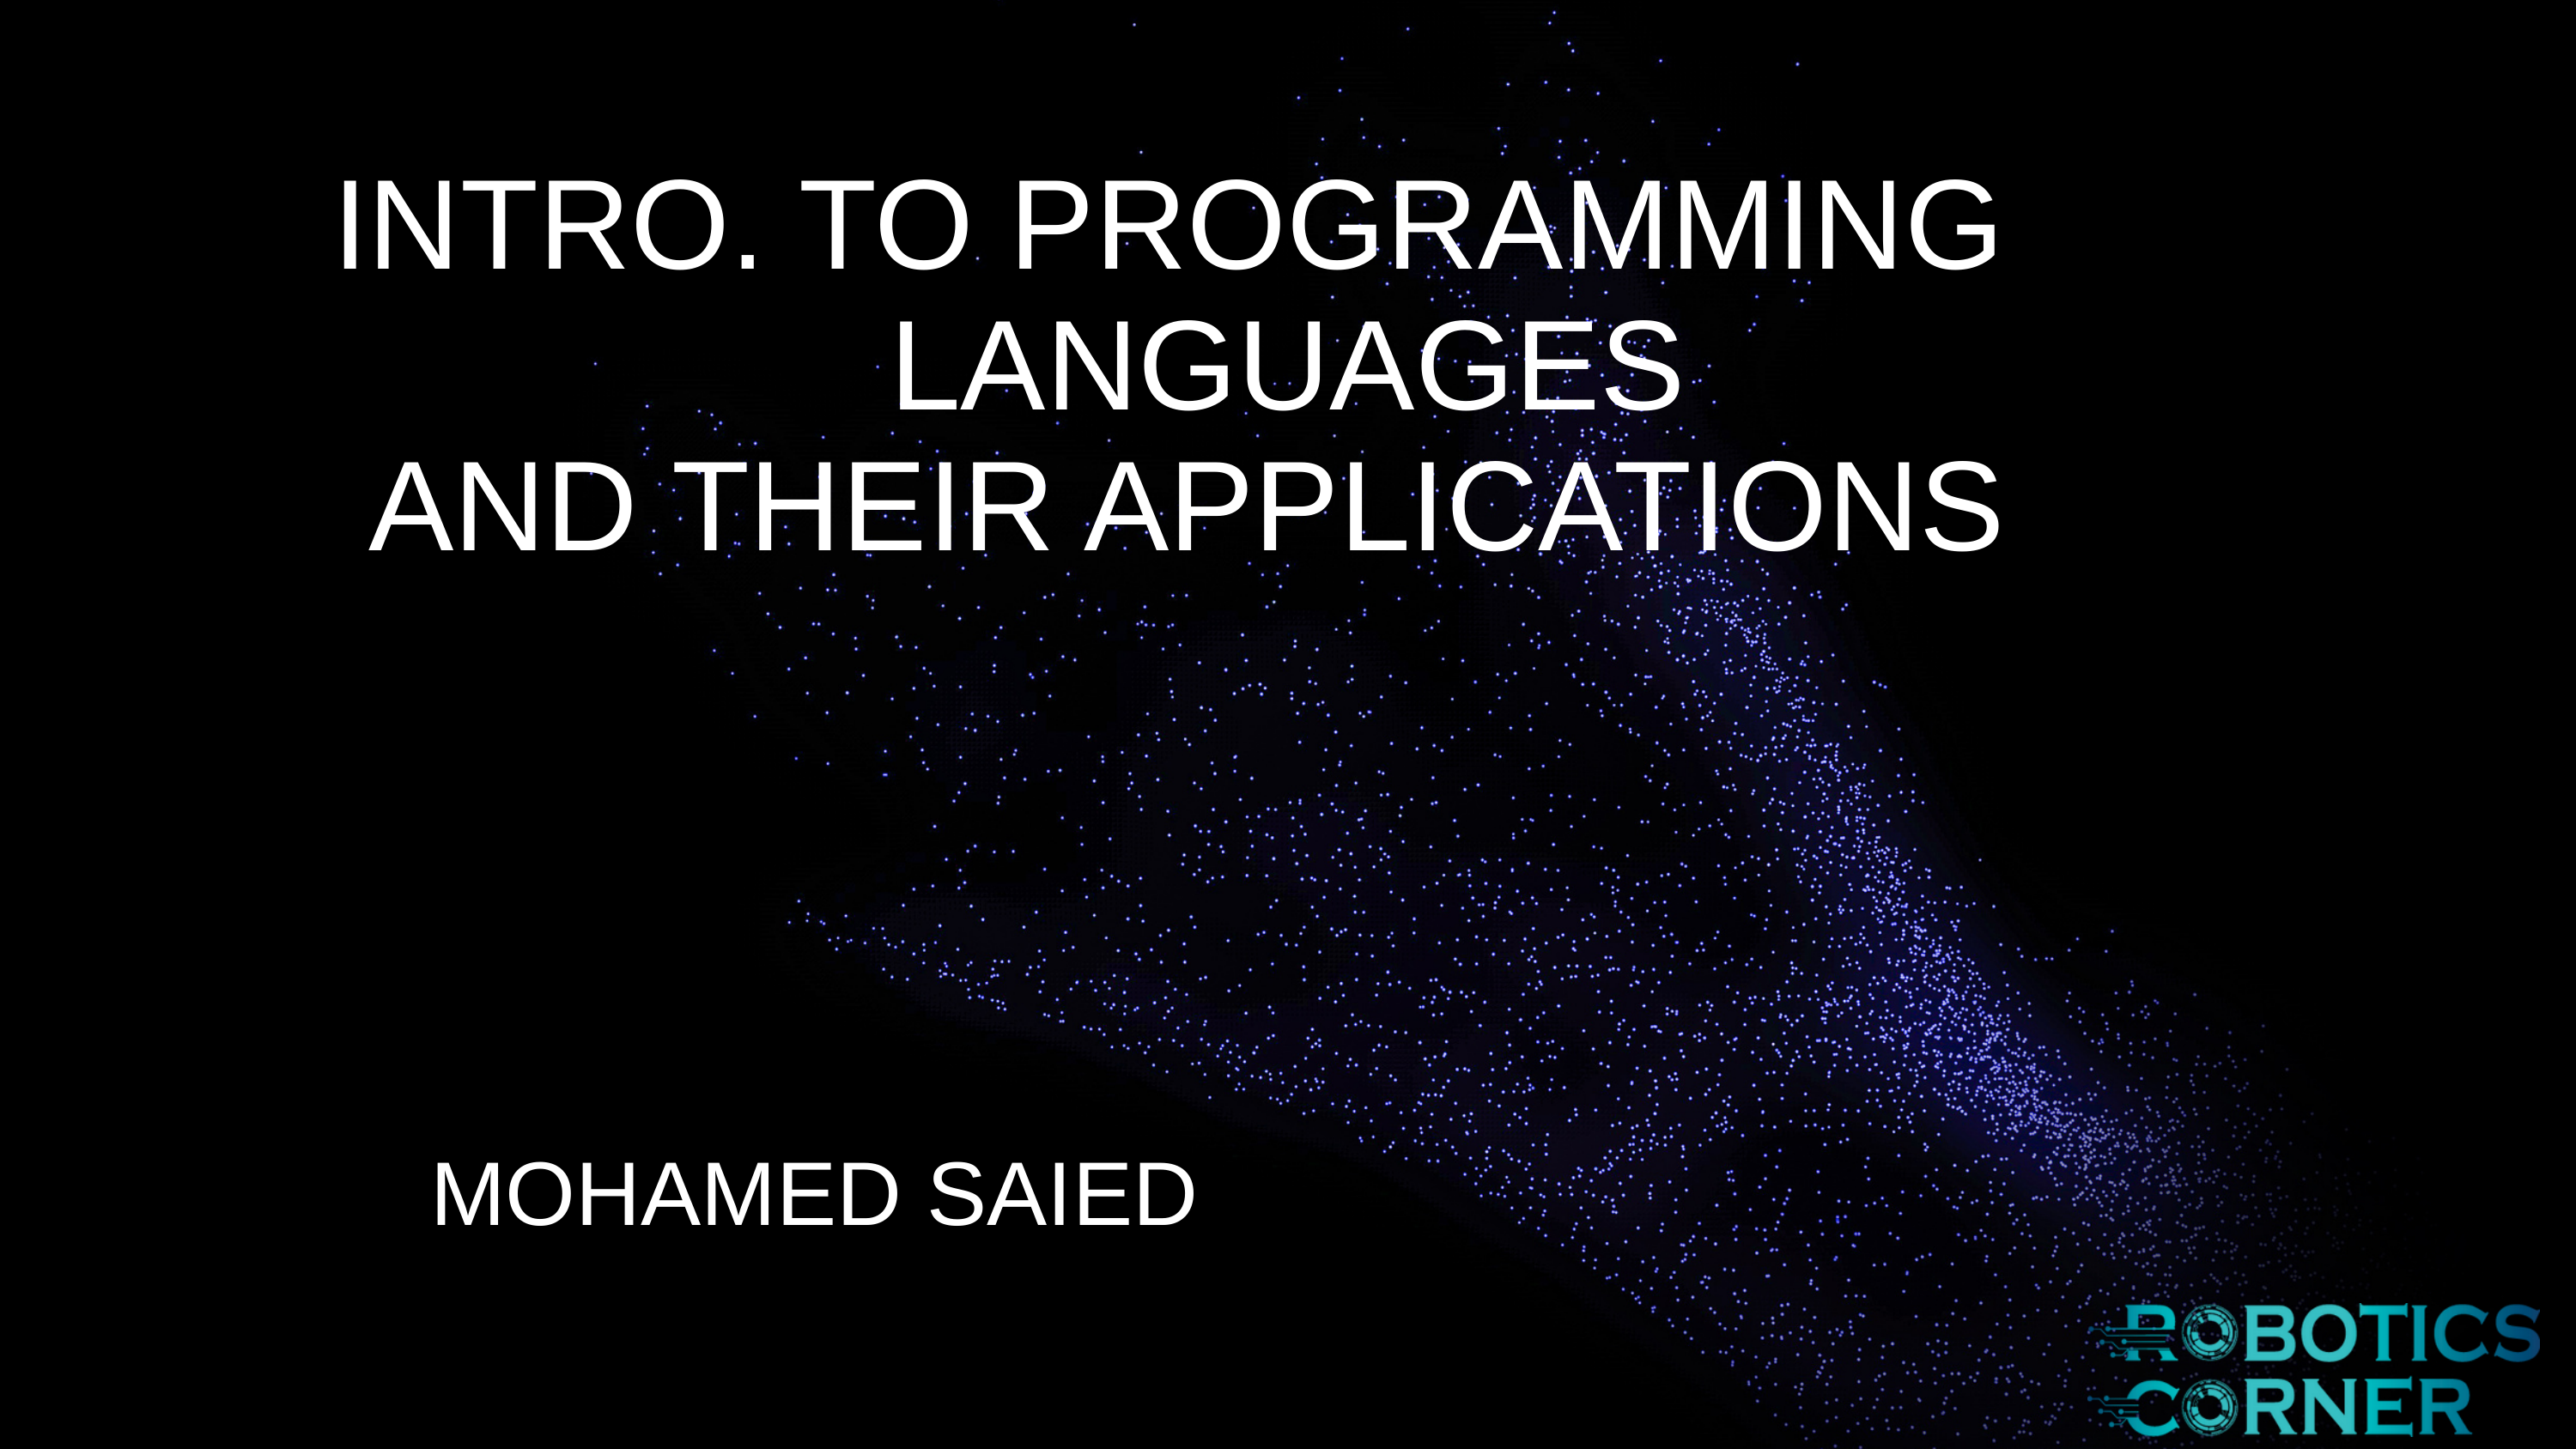

INTRO. TO PROGRAMMING
LANGUAGES
 AND THEIR APPLICATIONS
MOHAMED SAIED